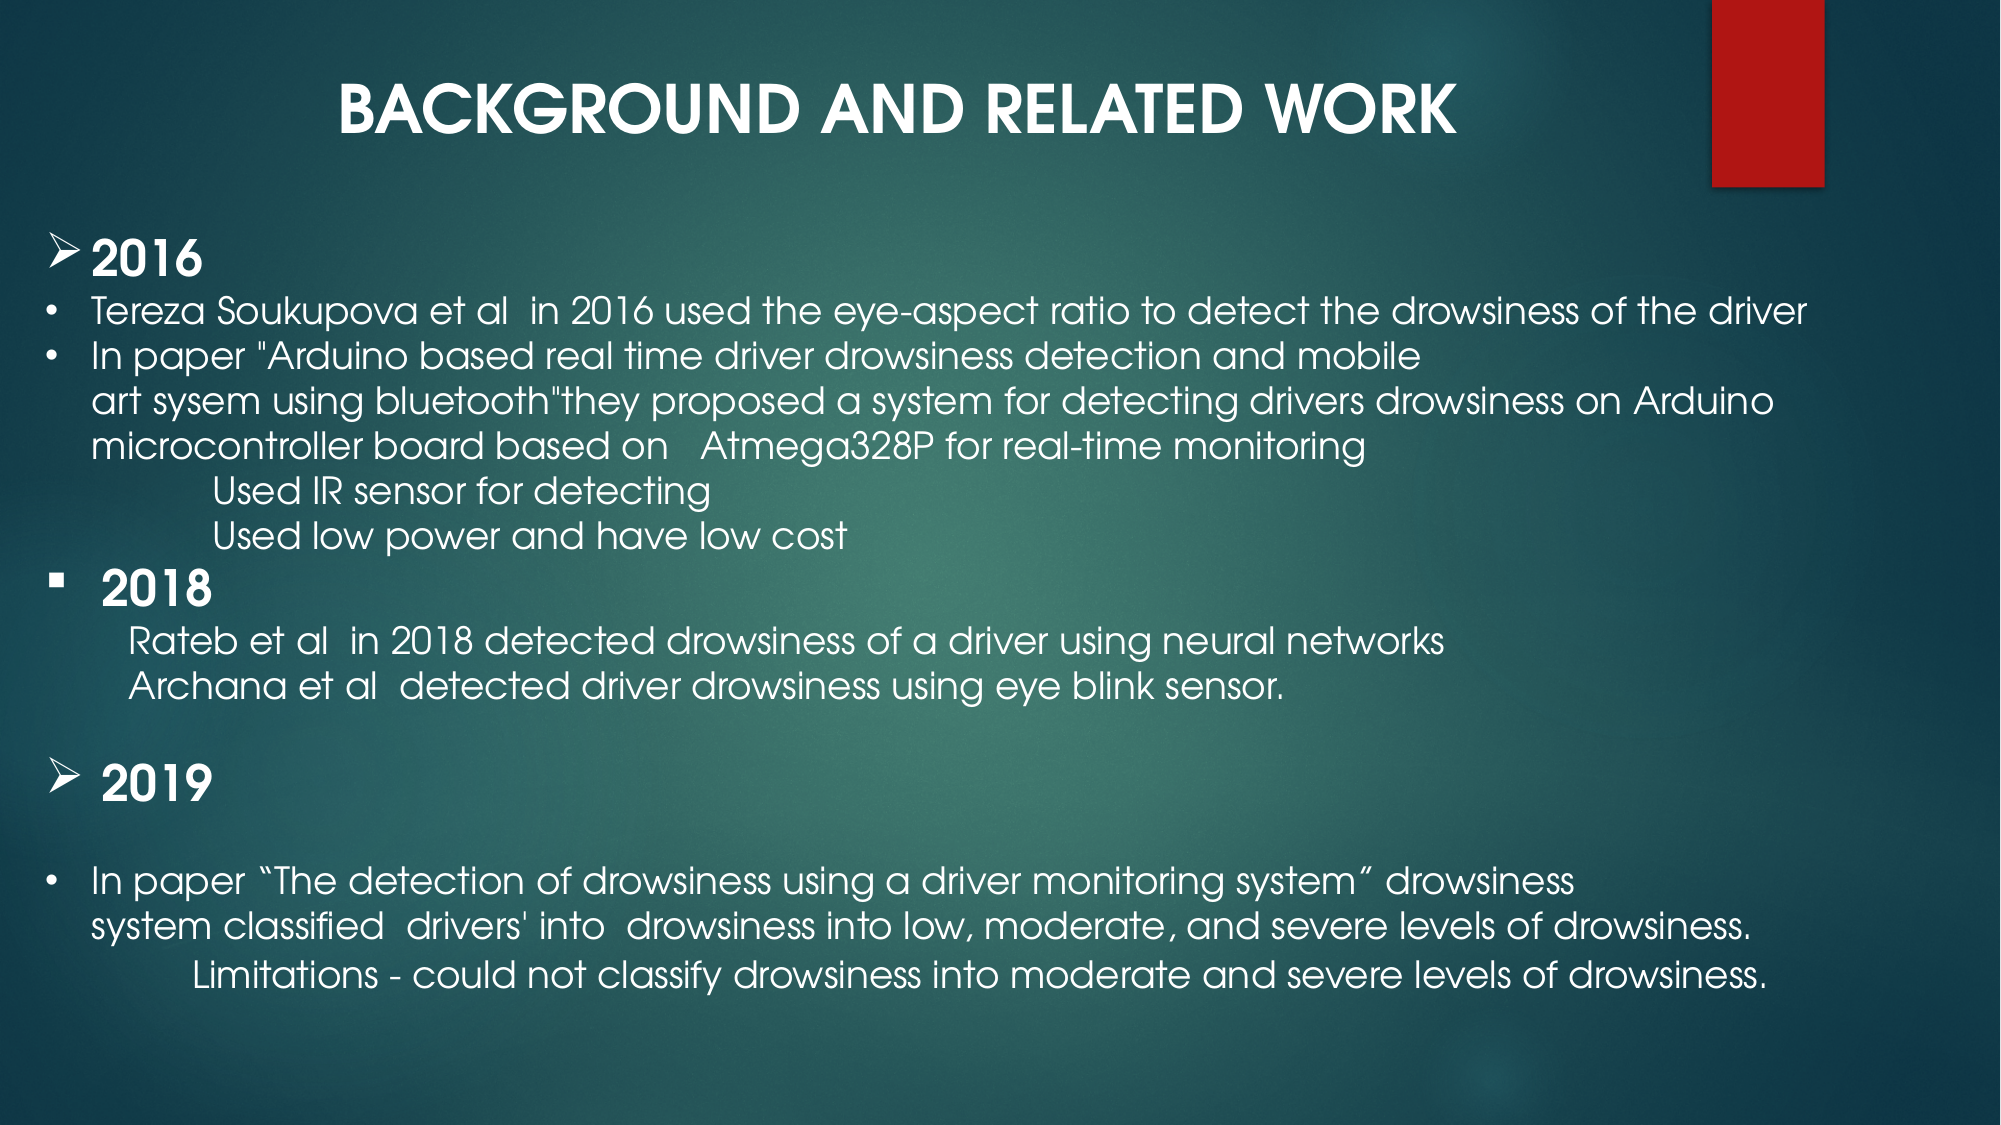

BACKGROUND AND RELATED WORK

2016
Tereza Soukupova et al  in 2016 used the eye-aspect ratio to detect the drowsiness of the driver
In paper "Arduino based real time driver drowsiness detection and mobile art sysem using bluetooth"they proposed a system for detecting drivers drowsiness on Arduino microcontroller board based on   Atmega328P for real-time monitoring
                Used IR sensor for detecting
                Used low power and have low cost
2018
        Rateb et al  in 2018 detected drowsiness of a driver using neural networks
        Archana et al  detected driver drowsiness using eye blink sensor.

2019

In paper “The detection of drowsiness using a driver monitoring system” drowsiness system classified  drivers' into  drowsiness into low, moderate, and severe levels of drowsiness.
              Limitations - could not classify drowsiness into moderate and severe levels of drowsiness.